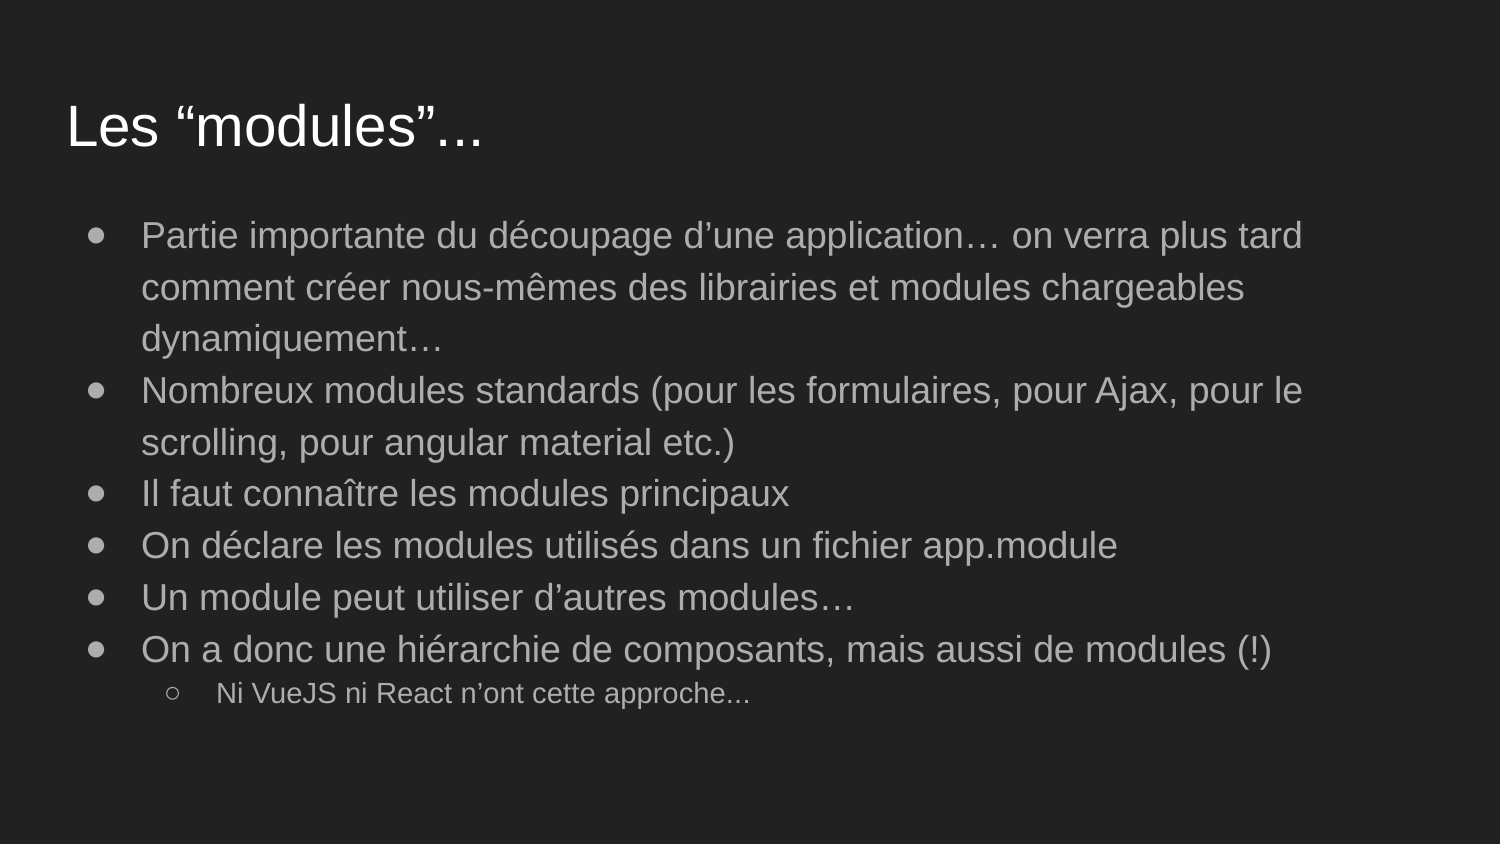

# Les “modules”...
Partie importante du découpage d’une application… on verra plus tard comment créer nous-mêmes des librairies et modules chargeables dynamiquement…
Nombreux modules standards (pour les formulaires, pour Ajax, pour le scrolling, pour angular material etc.)
Il faut connaître les modules principaux
On déclare les modules utilisés dans un fichier app.module
Un module peut utiliser d’autres modules…
On a donc une hiérarchie de composants, mais aussi de modules (!)
Ni VueJS ni React n’ont cette approche...